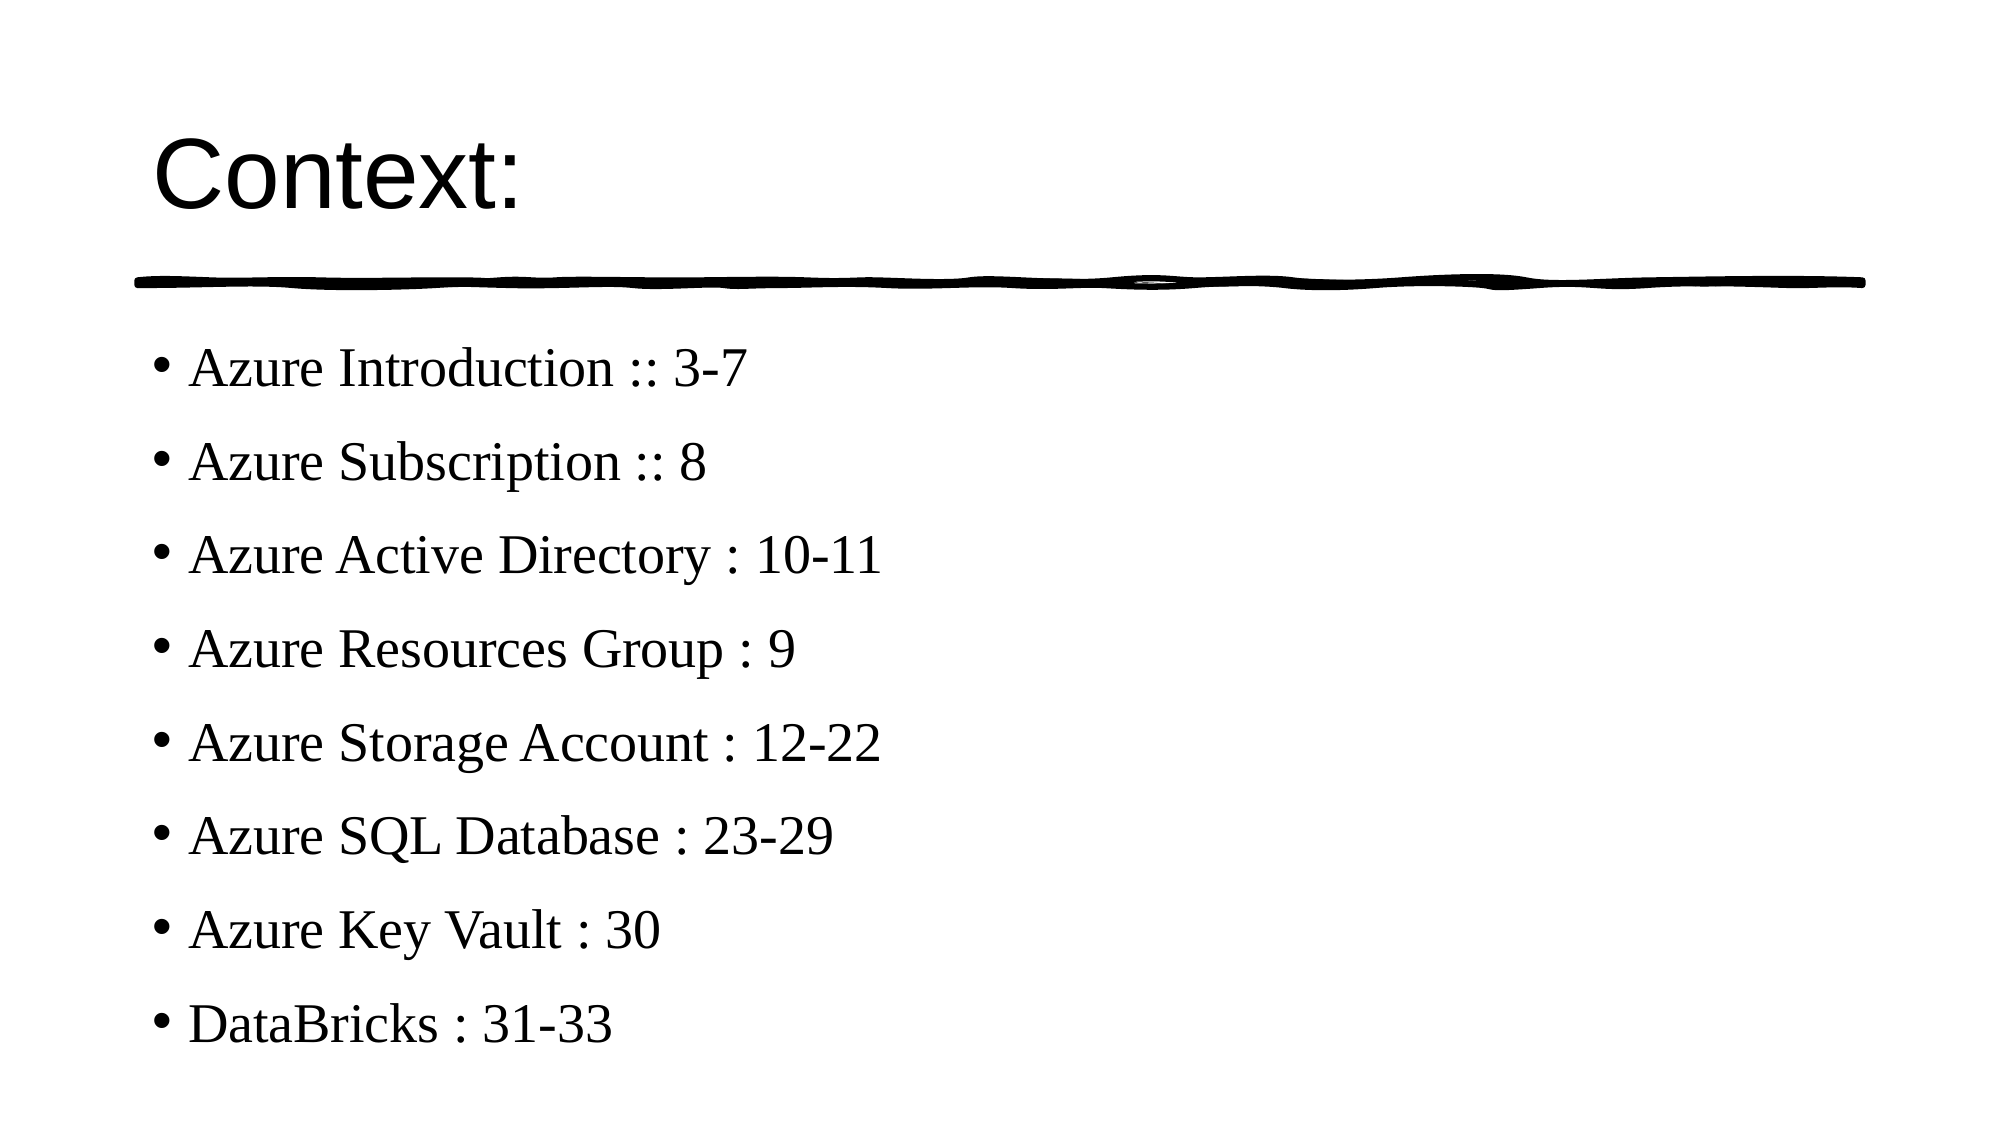

# Context:
Azure Introduction :: 3-7
Azure Subscription :: 8
Azure Active Directory : 10-11
Azure Resources Group : 9
Azure Storage Account : 12-22
Azure SQL Database : 23-29
Azure Key Vault : 30
DataBricks : 31-33